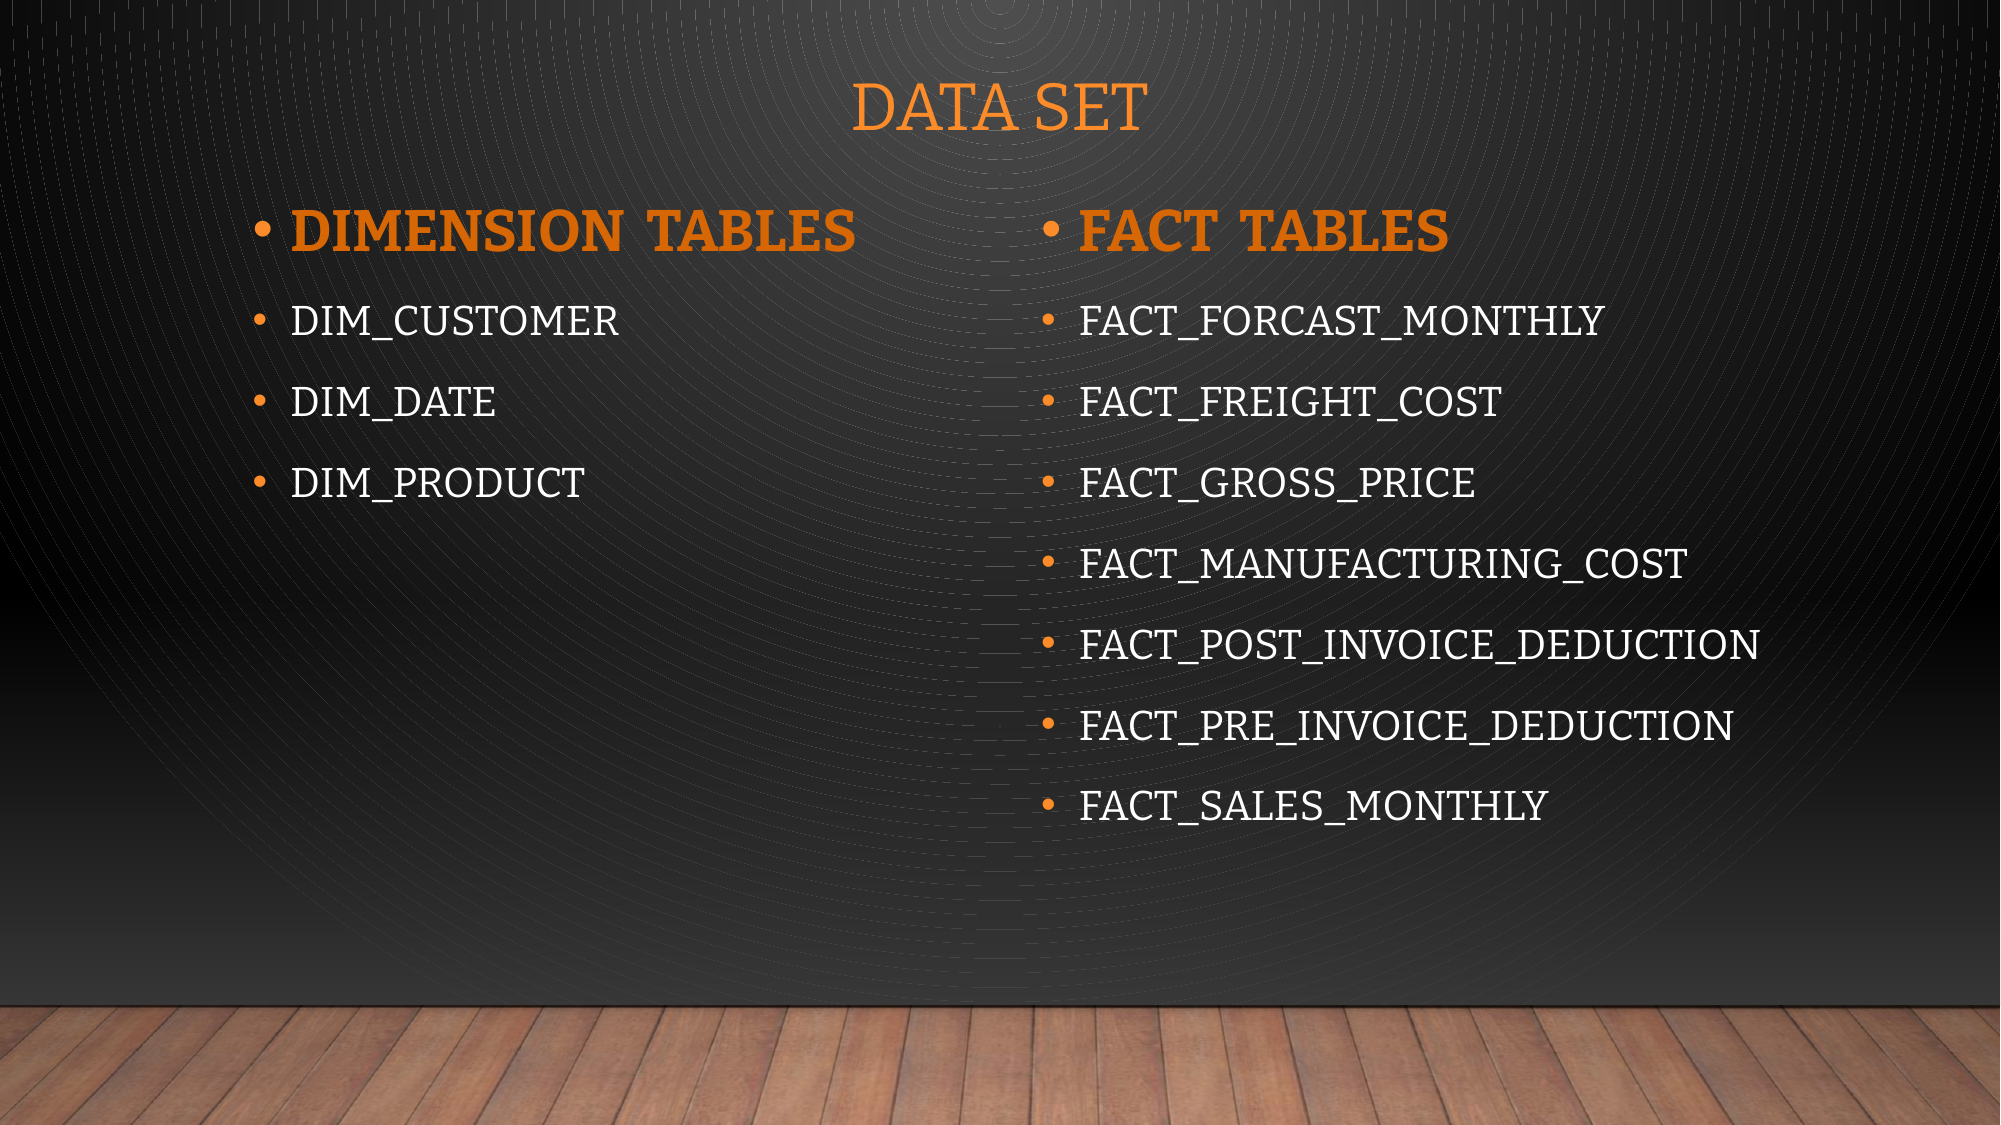

# Data set
DIMENSION  TABLES
DIM_CUSTOMER
DIM_DATE
DIM_PRODUCT
FACT  TABLES
FACT_FORCAST_MONTHLY
FACT_FREIGHT_COST
FACT_GROSS_PRICE
FACT_MANUFACTURING_COST
FACT_POST_INVOICE_DEDUCTION
FACT_PRE_INVOICE_DEDUCTION
FACT_SALES_MONTHLY